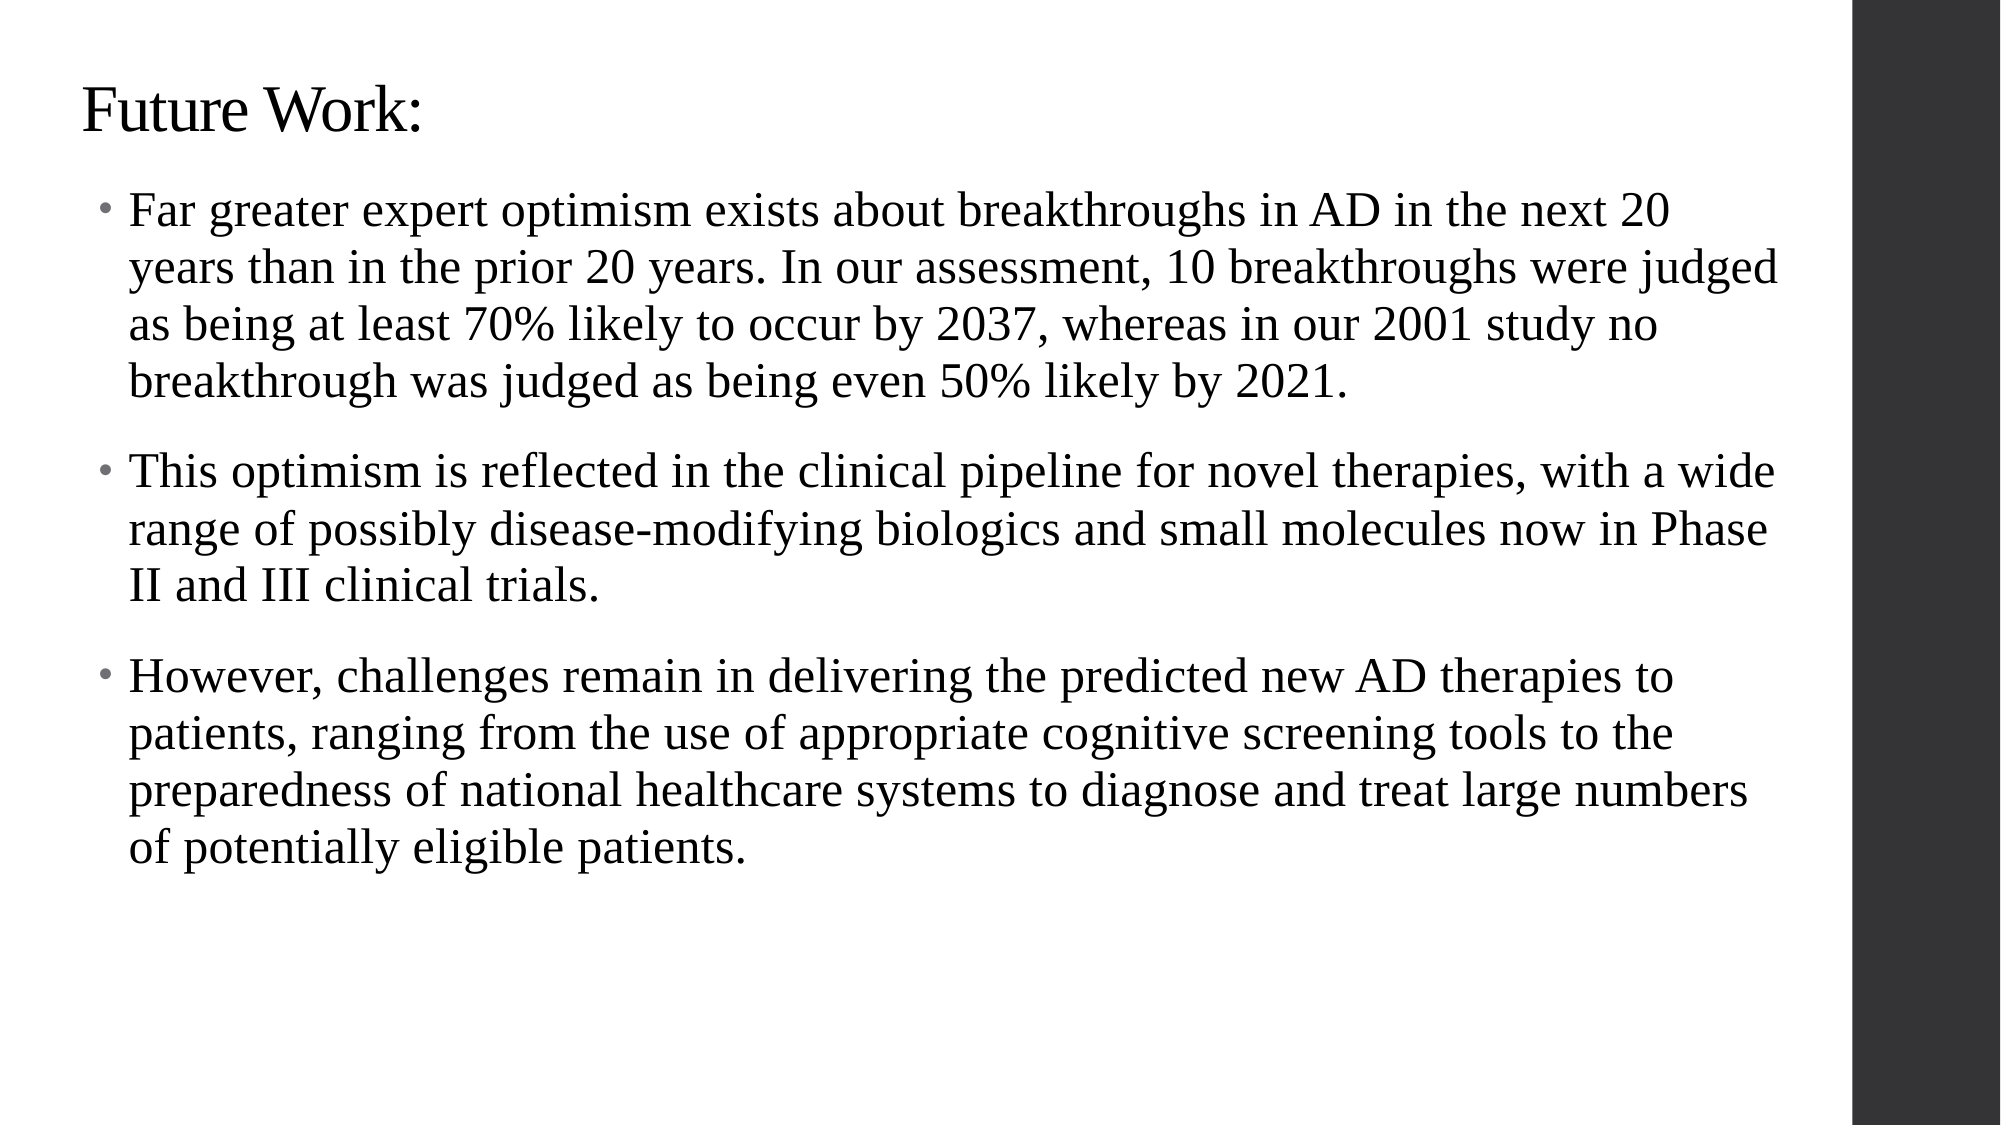

# Future Work:
Far greater expert optimism exists about breakthroughs in AD in the next 20 years than in the prior 20 years. In our assessment, 10 breakthroughs were judged as being at least 70% likely to occur by 2037, whereas in our 2001 study no breakthrough was judged as being even 50% likely by 2021.
This optimism is reflected in the clinical pipeline for novel therapies, with a wide range of possibly disease-modifying biologics and small molecules now in Phase II and III clinical trials.
However, challenges remain in delivering the predicted new AD therapies to patients, ranging from the use of appropriate cognitive screening tools to the preparedness of national healthcare systems to diagnose and treat large numbers of potentially eligible patients.